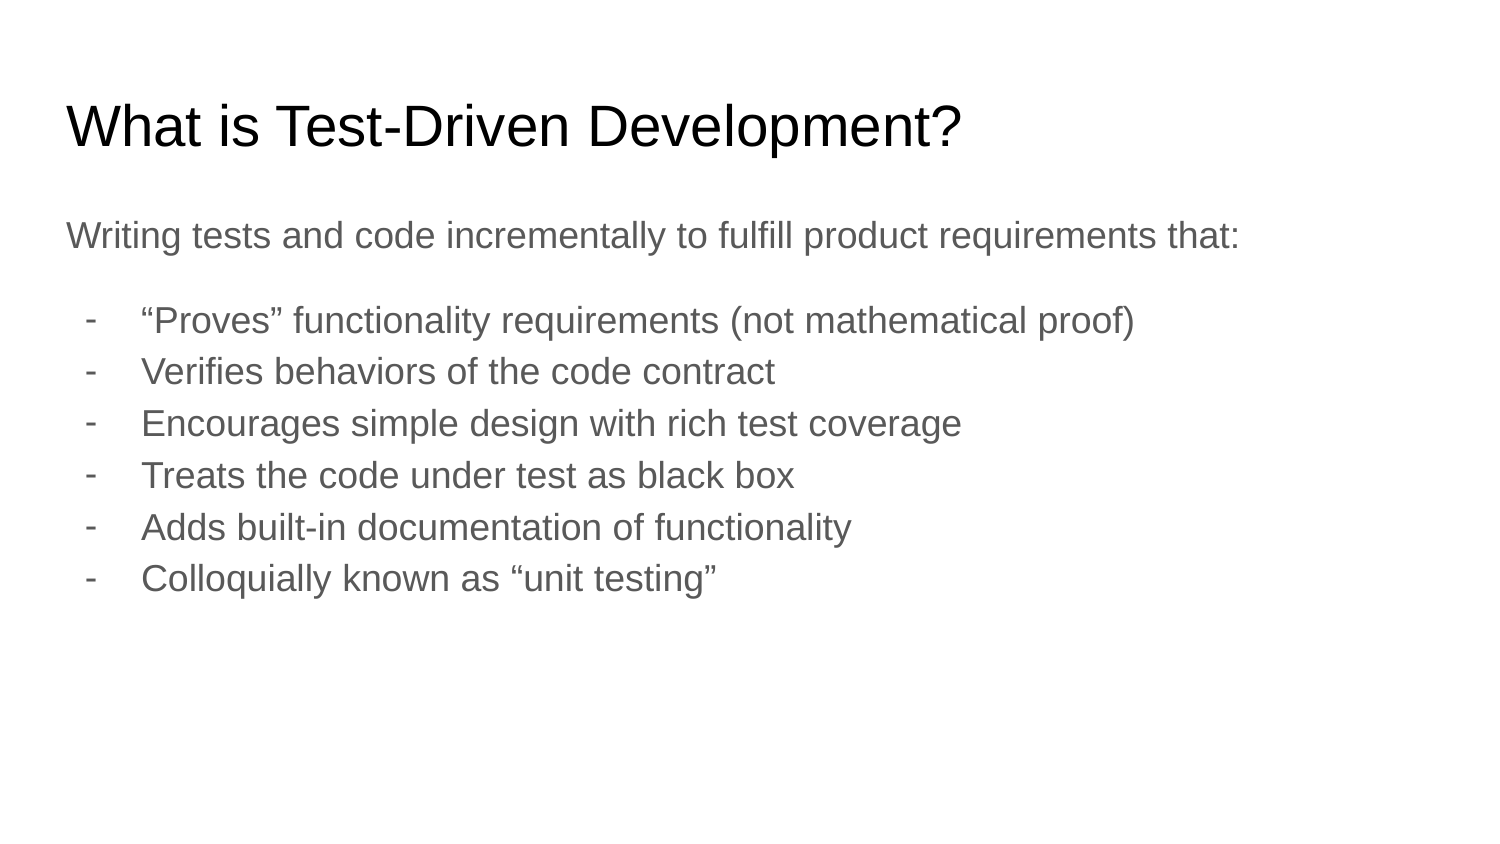

# What is Test-Driven Development?
Writing tests and code incrementally to fulfill product requirements that:
“Proves” functionality requirements (not mathematical proof)
Verifies behaviors of the code contract
Encourages simple design with rich test coverage
Treats the code under test as black box
Adds built-in documentation of functionality
Colloquially known as “unit testing”